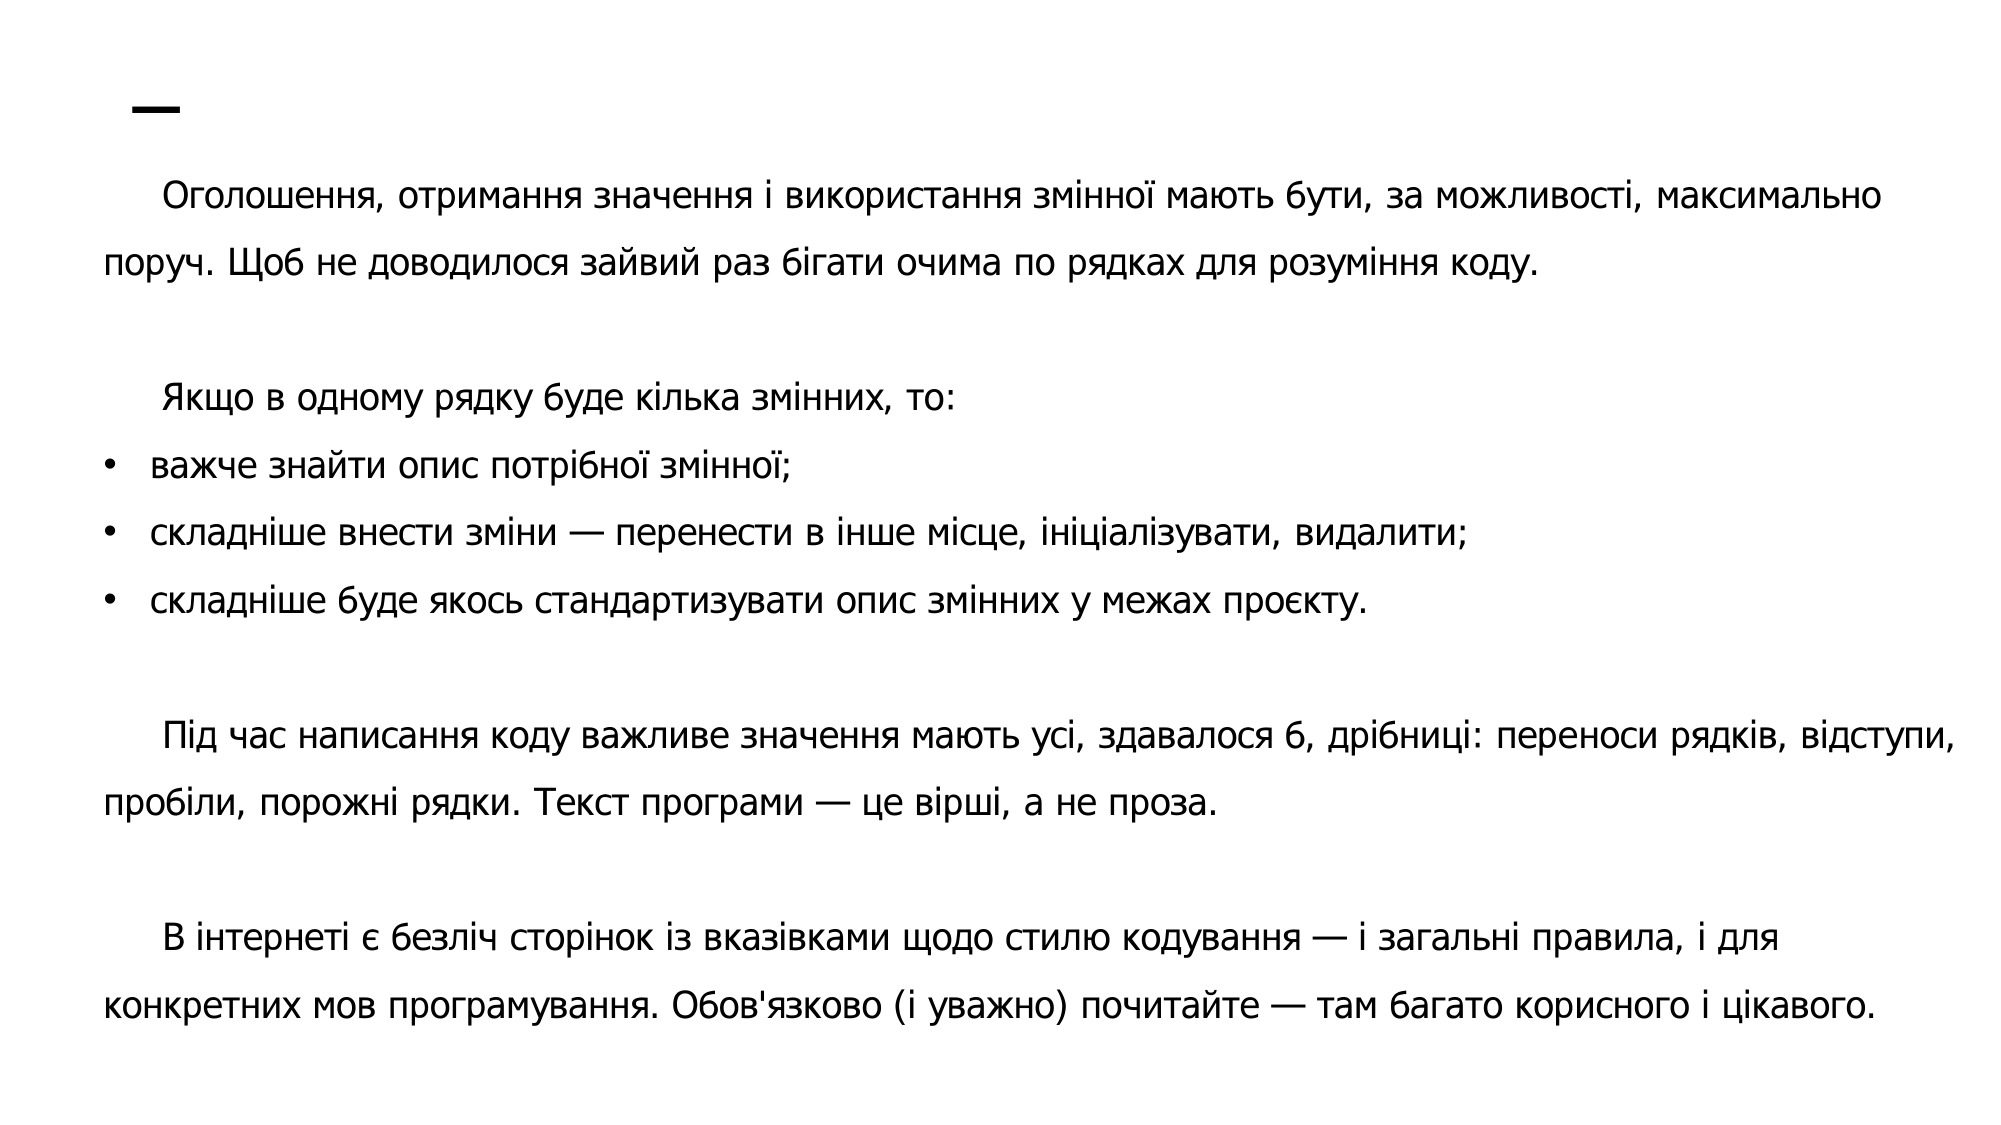

# _
Оголошення, отримання значення і використання змінної мають бути, за мож­ли­вості, максимально поруч. Щоб не доводилося зайвий раз бігати очима по рядках для розуміння коду.

Якщо в одному рядку буде кілька змінних, то:
важче знайти опис потрібної змінної;
складніше внести зміни — перенести в інше місце, ініціалізувати, видалити;
складніше буде якось стандартизувати опис змінних у межах проєкту.

Під час написання коду важливе значення мають усі, здавалося б, дрібниці: пере­носи рядків, відступи, пробіли, порожні рядки. Текст програми — це вірші, а не проза.

В інтернеті є безліч сторінок із вказівками щодо стилю кодування — і загальні правила, і для конкретних мов програмування. Обов'язково (і уважно) почитайте — там багато корисного і цікавого.